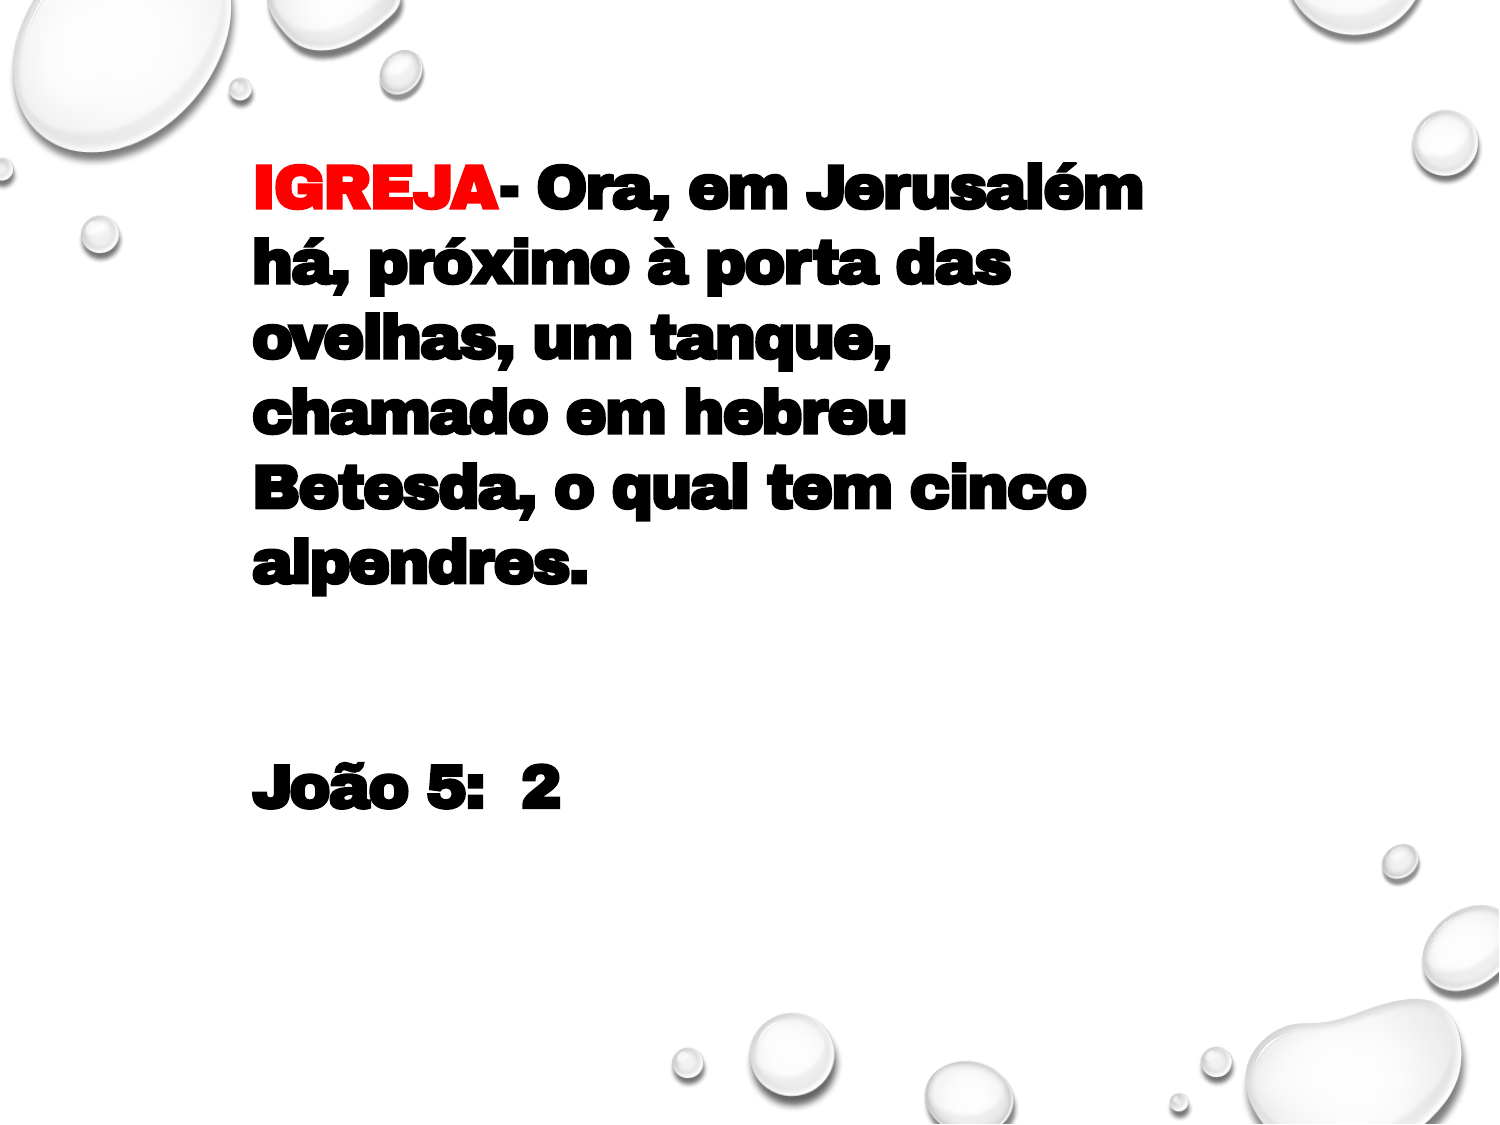

IGREJA- Ora, em Jerusalém há, próximo à porta das ovelhas, um tanque, chamado em hebreu Betesda, o qual tem cinco alpendres.

João 5:  2